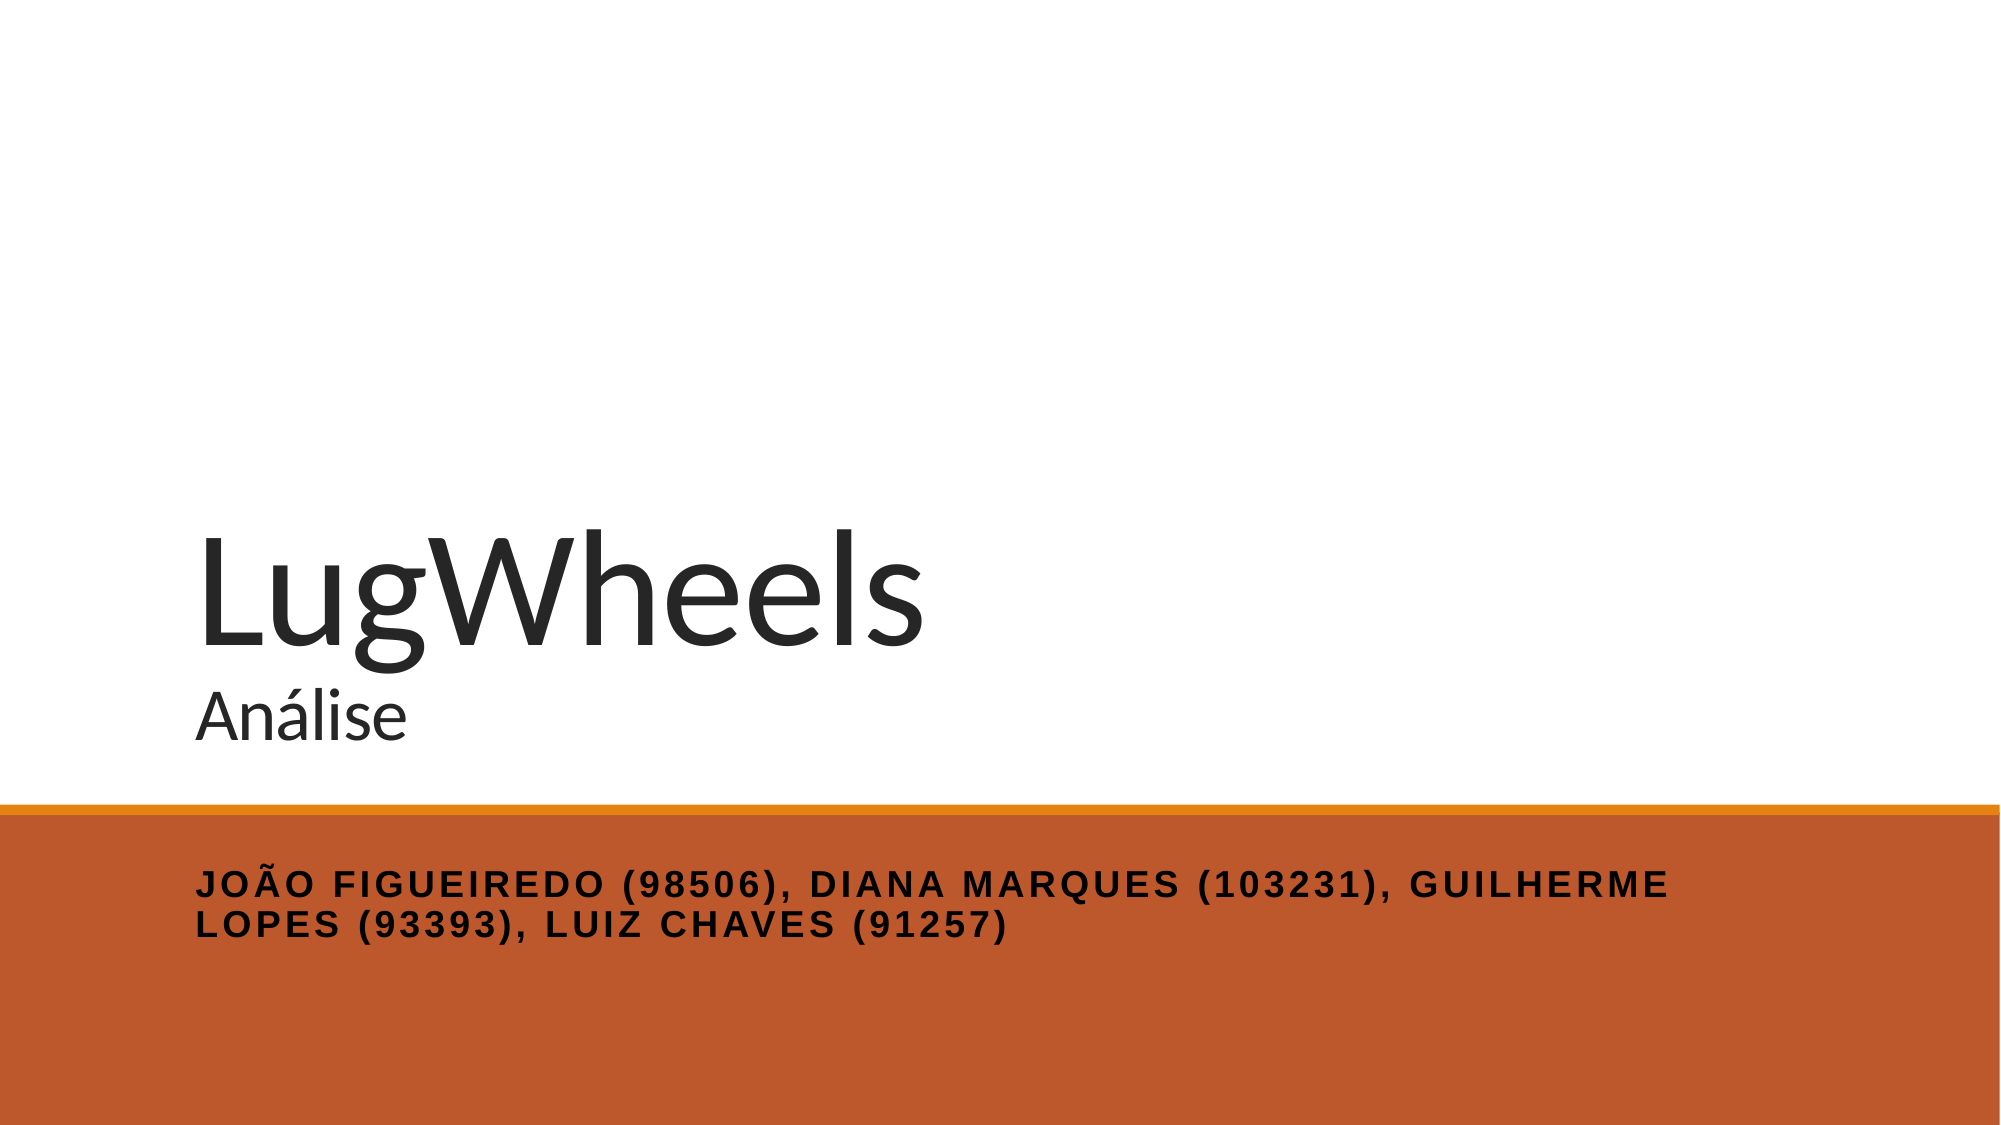

# LugWheels Análise

João Figueiredo (98506), Diana Marques (103231), Guilherme Lopes (93393), Luiz Chaves (91257)